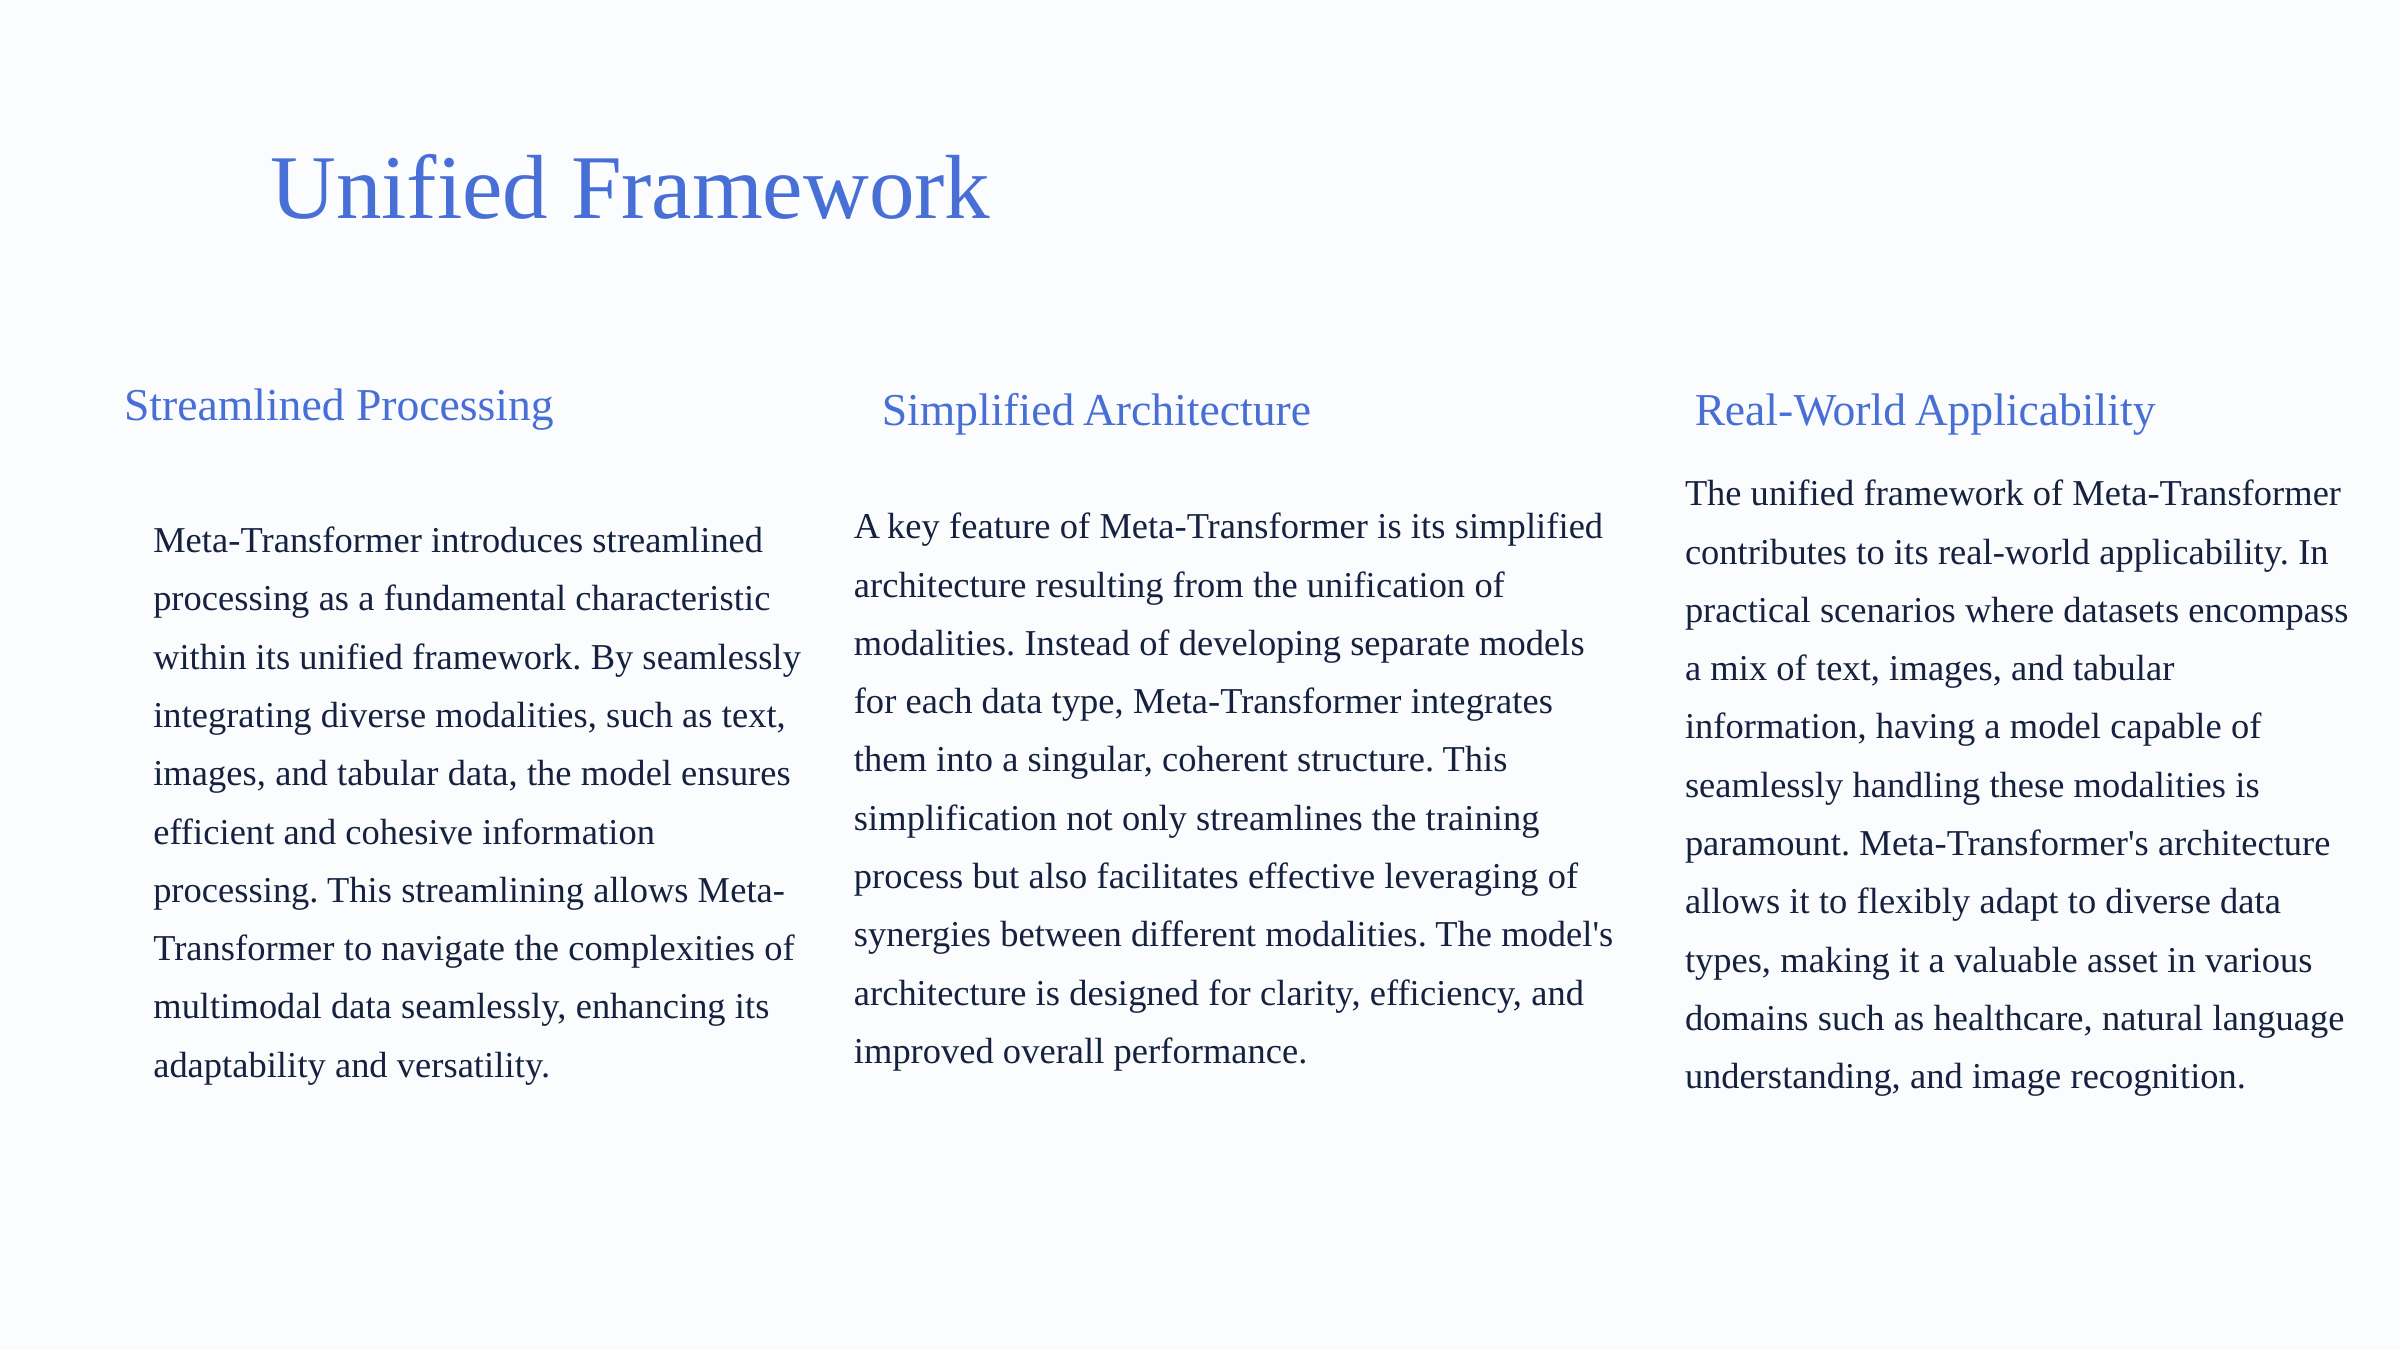

Unified Framework
Streamlined Processing
Simplified Architecture
Real-World Applicability
The unified framework of Meta-Transformer contributes to its real-world applicability. In practical scenarios where datasets encompass a mix of text, images, and tabular information, having a model capable of seamlessly handling these modalities is paramount. Meta-Transformer's architecture allows it to flexibly adapt to diverse data types, making it a valuable asset in various domains such as healthcare, natural language understanding, and image recognition.
A key feature of Meta-Transformer is its simplified architecture resulting from the unification of modalities. Instead of developing separate models for each data type, Meta-Transformer integrates them into a singular, coherent structure. This simplification not only streamlines the training process but also facilitates effective leveraging of synergies between different modalities. The model's architecture is designed for clarity, efficiency, and improved overall performance.

Meta-Transformer introduces streamlined processing as a fundamental characteristic within its unified framework. By seamlessly integrating diverse modalities, such as text, images, and tabular data, the model ensures efficient and cohesive information processing. This streamlining allows Meta-Transformer to navigate the complexities of multimodal data seamlessly, enhancing its adaptability and versatility.